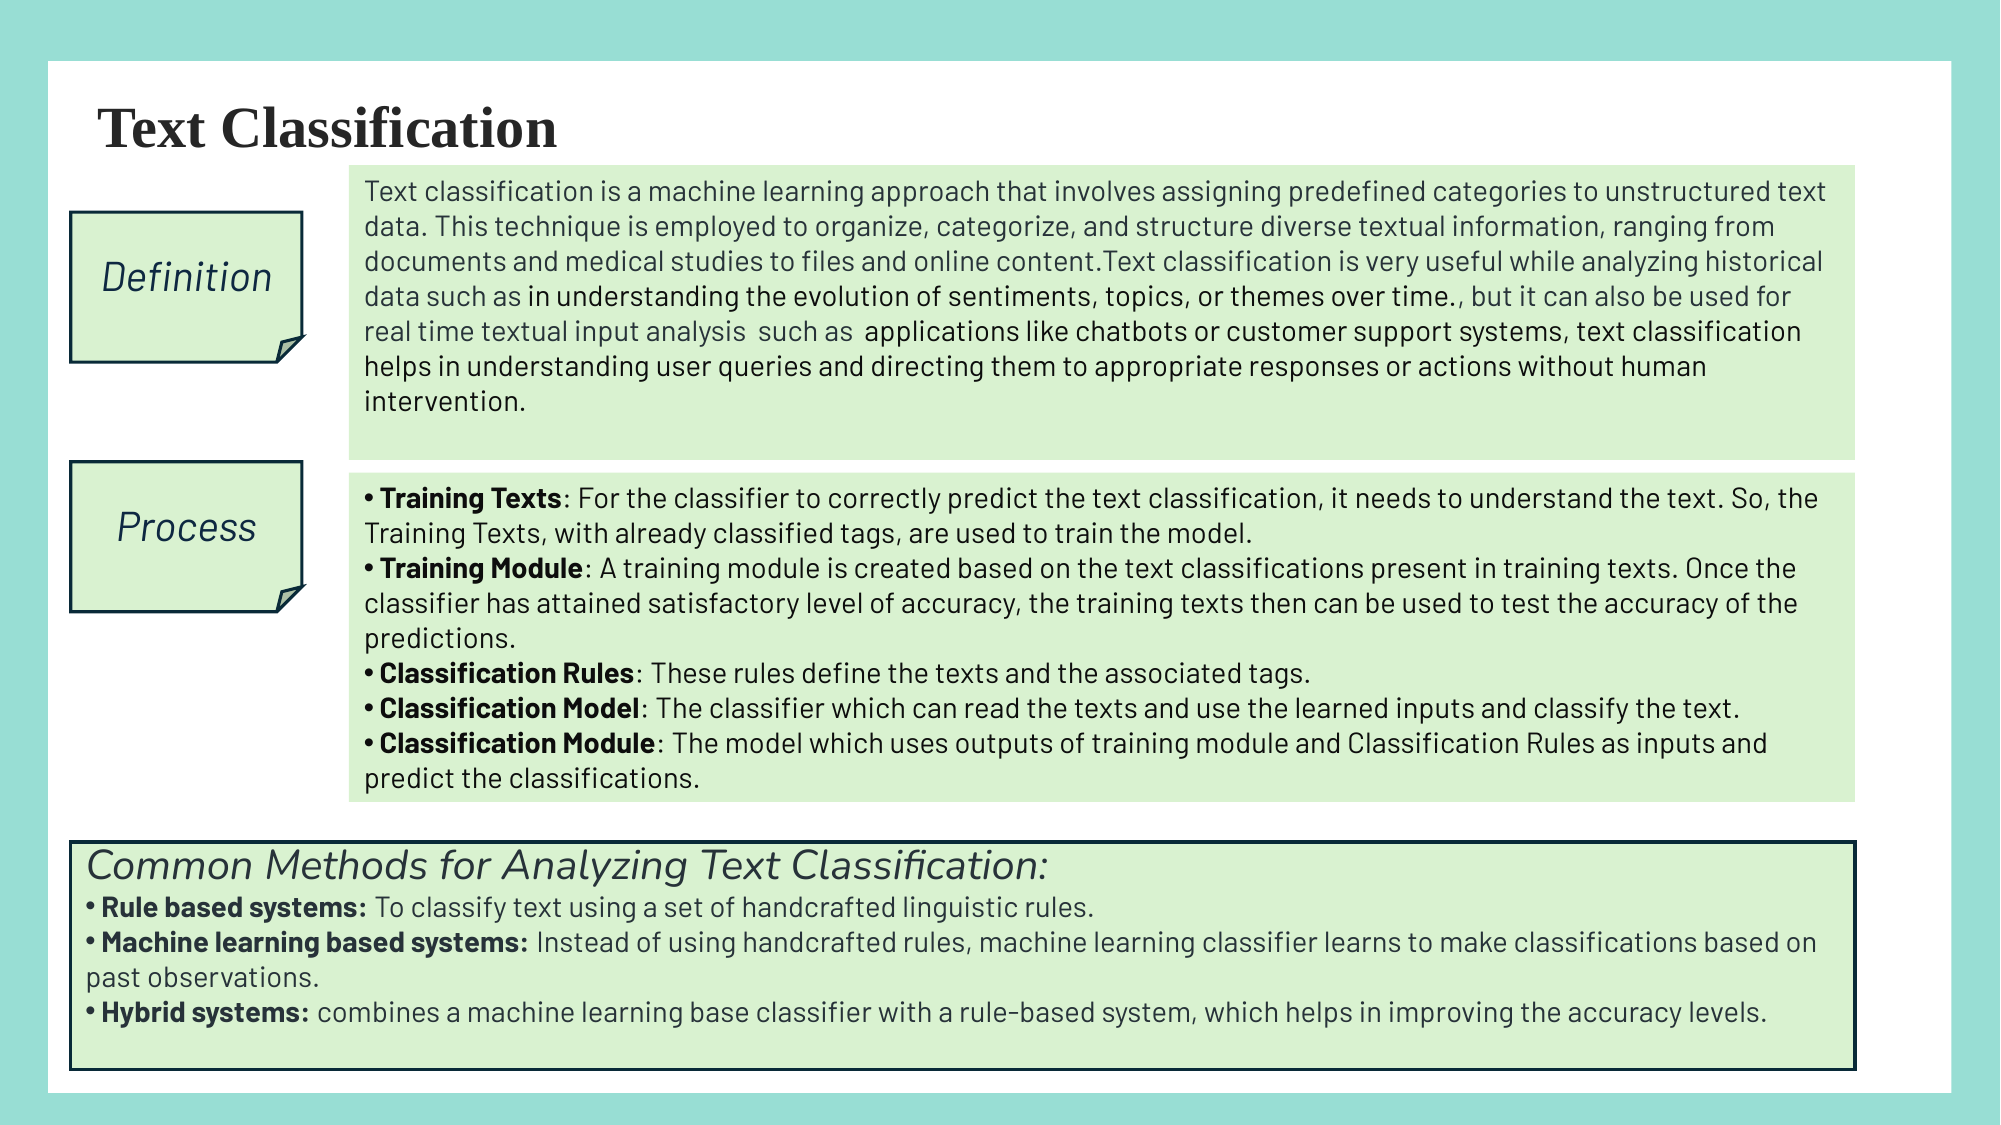

Vi
Text Classification
Text classification is a machine learning approach that involves assigning predefined categories to unstructured text data. This technique is employed to organize, categorize, and structure diverse textual information, ranging from documents and medical studies to files and online content.Text classification is very useful while analyzing historical data such as in understanding the evolution of sentiments, topics, or themes over time., but it can also be used for real time textual input analysis  such as  applications like chatbots or customer support systems, text classification helps in understanding user queries and directing them to appropriate responses or actions without human intervention.

Definition
Process
 Training Texts: For the classifier to correctly predict the text classification, it needs to understand the text. So, the Training Texts, with already classified tags, are used to train the model.
 Training Module: A training module is created based on the text classifications present in training texts. Once the classifier has attained satisfactory level of accuracy, the training texts then can be used to test the accuracy of the predictions.
 Classification Rules: These rules define the texts and the associated tags.
 Classification Model: The classifier which can read the texts and use the learned inputs and classify the text.
 Classification Module: The model which uses outputs of training module and Classification Rules as inputs and predict the classifications.
Common Methods for Analyzing Text Classification:
 Rule based systems: To classify text using a set of handcrafted linguistic rules.
 Machine learning based systems: Instead of using handcrafted rules, machine learning classifier learns to make classifications based on past observations.
 Hybrid systems: combines a machine learning base classifier with a rule-based system, which helps in improving the accuracy levels.